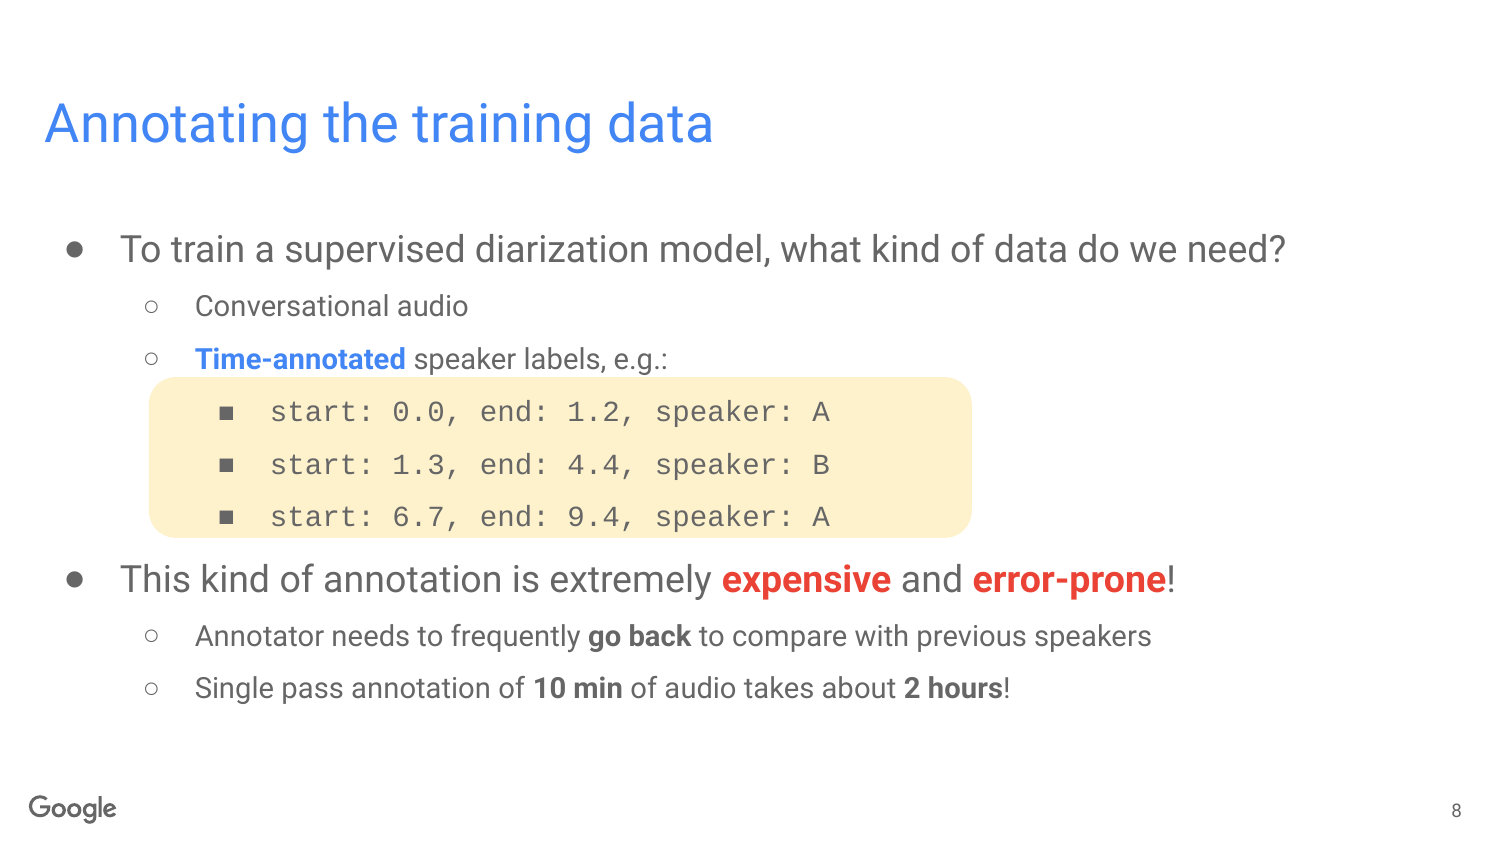

# Annotating the training data
To train a supervised diarization model, what kind of data do we need?
Conversational audio
Time-annotated speaker labels, e.g.:
start: 0.0, end: 1.2, speaker: A
start: 1.3, end: 4.4, speaker: B
start: 6.7, end: 9.4, speaker: A
This kind of annotation is extremely expensive and error-prone!
Annotator needs to frequently go back to compare with previous speakers
Single pass annotation of 10 min of audio takes about 2 hours!

8